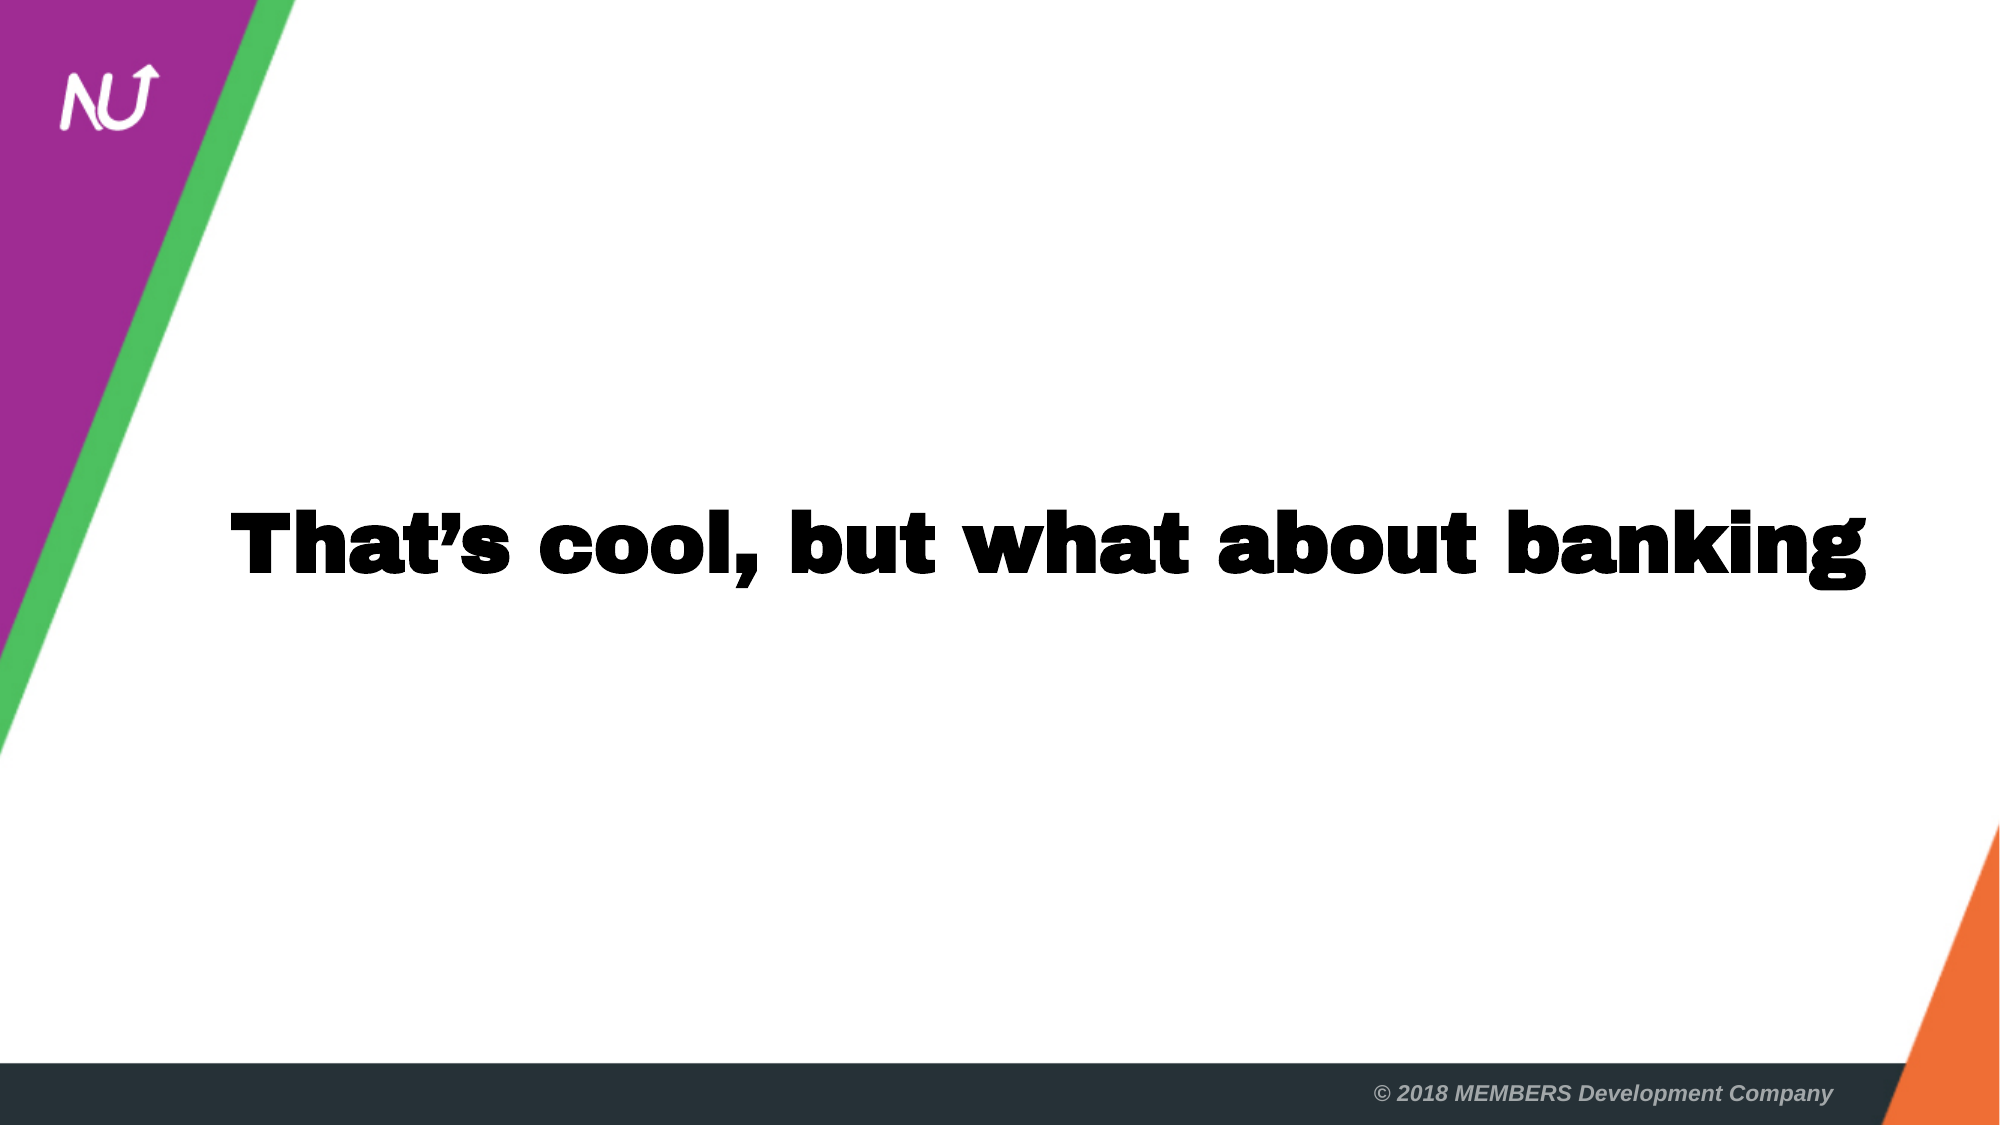

# That’s cool, but what about banking